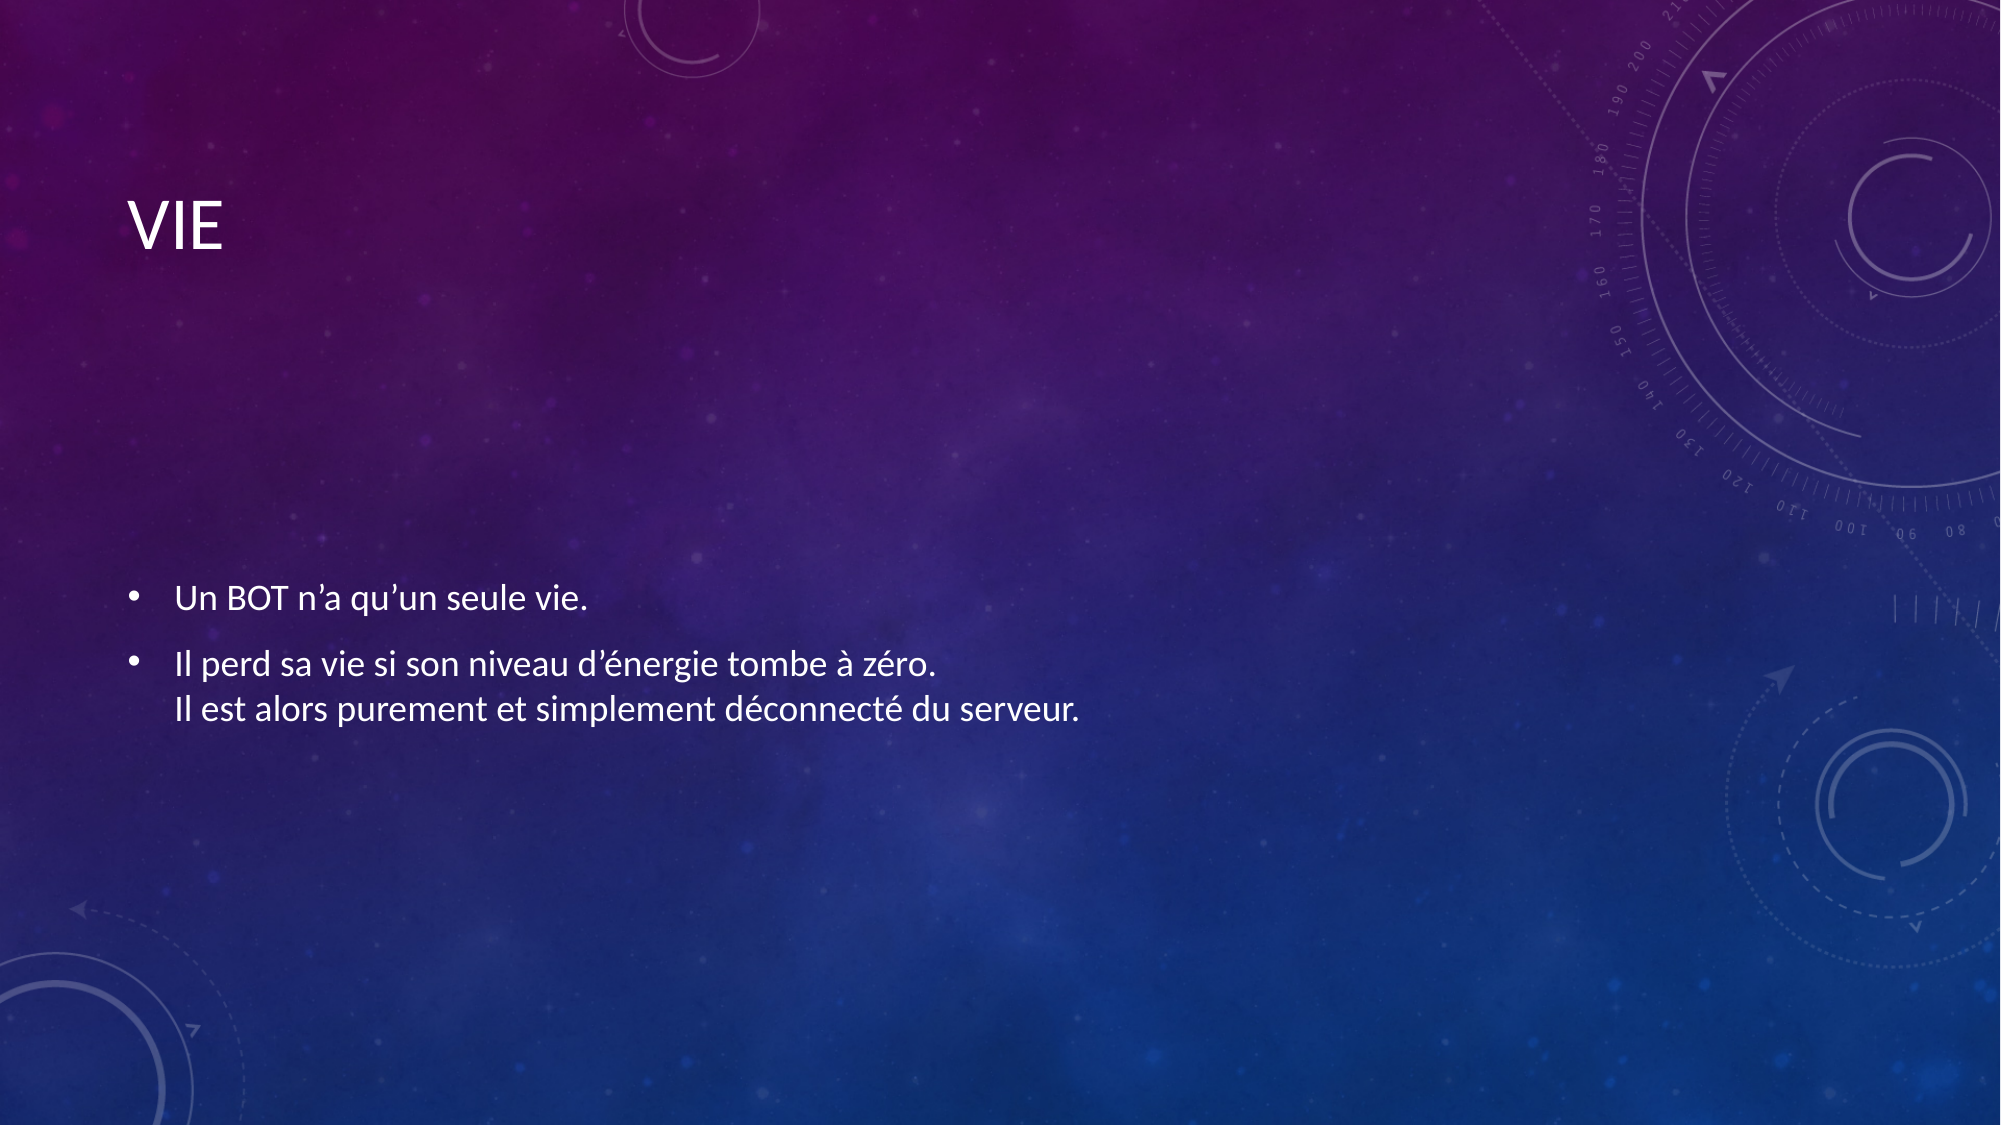

# Vie
Un BOT n’a qu’un seule vie.
Il perd sa vie si son niveau d’énergie tombe à zéro.
Il est alors purement et simplement déconnecté du serveur.